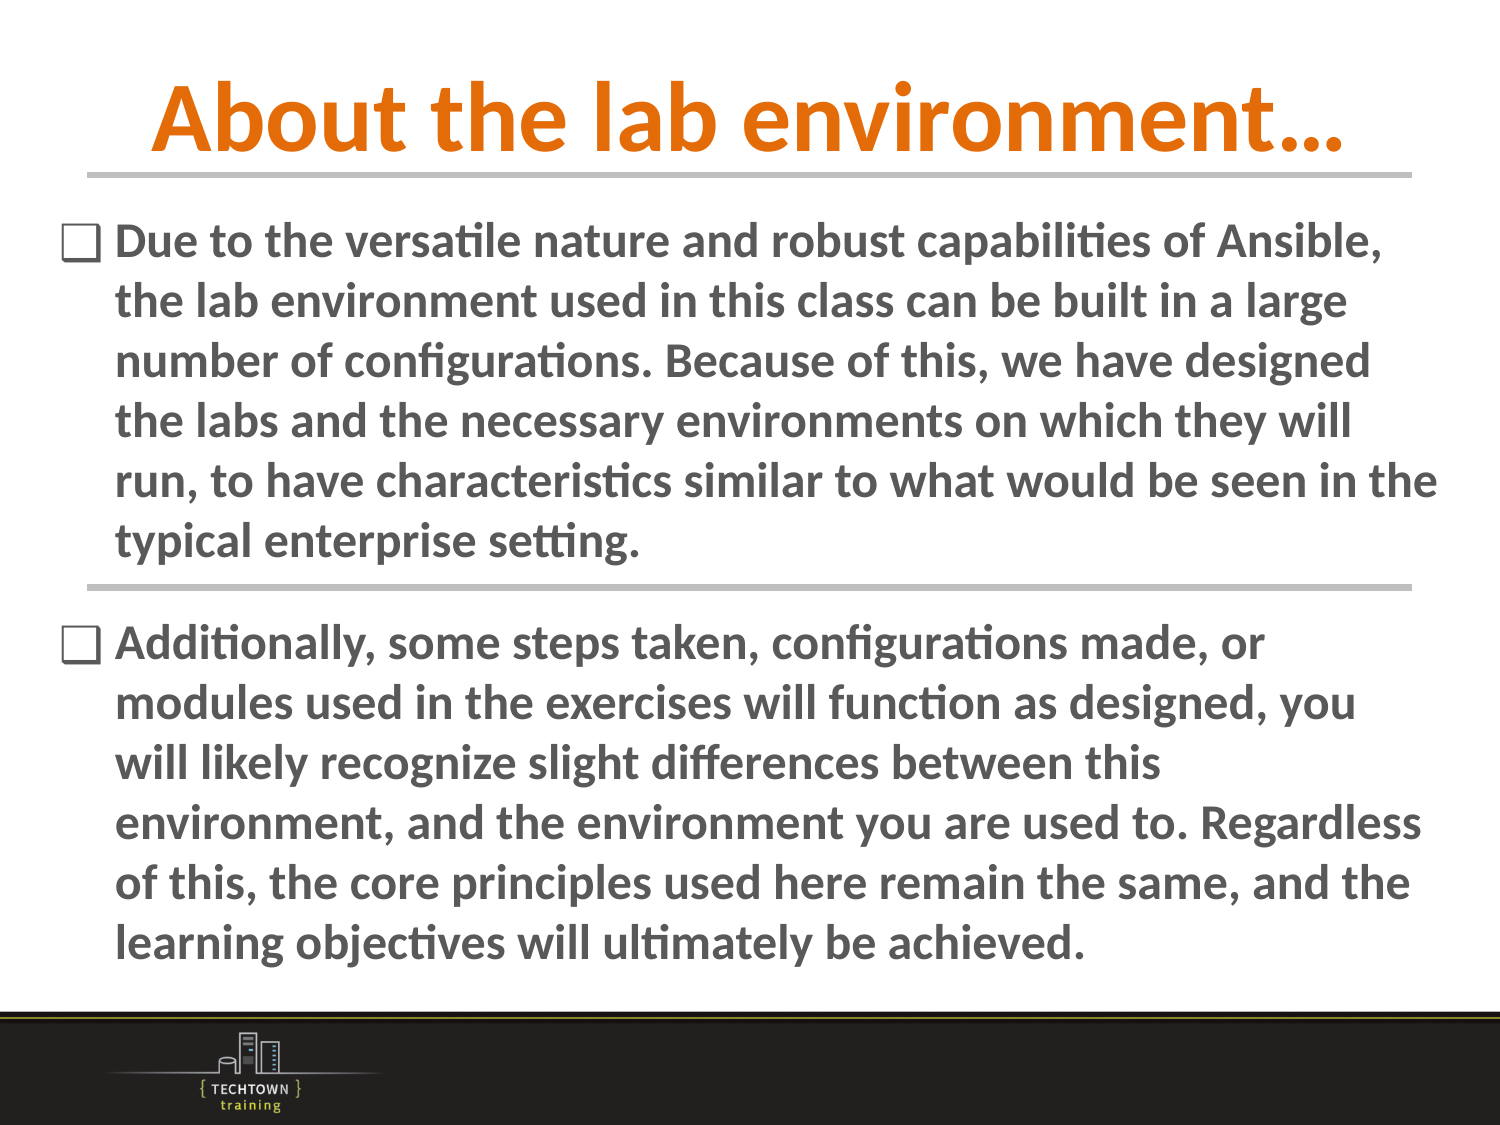

# About the lab environment…
Due to the versatile nature and robust capabilities of Ansible, the lab environment used in this class can be built in a large number of configurations. Because of this, we have designed the labs and the necessary environments on which they will run, to have characteristics similar to what would be seen in the typical enterprise setting.

Additionally, some steps taken, configurations made, or modules used in the exercises will function as designed, you will likely recognize slight differences between this environment, and the environment you are used to. Regardless of this, the core principles used here remain the same, and the learning objectives will ultimately be achieved.